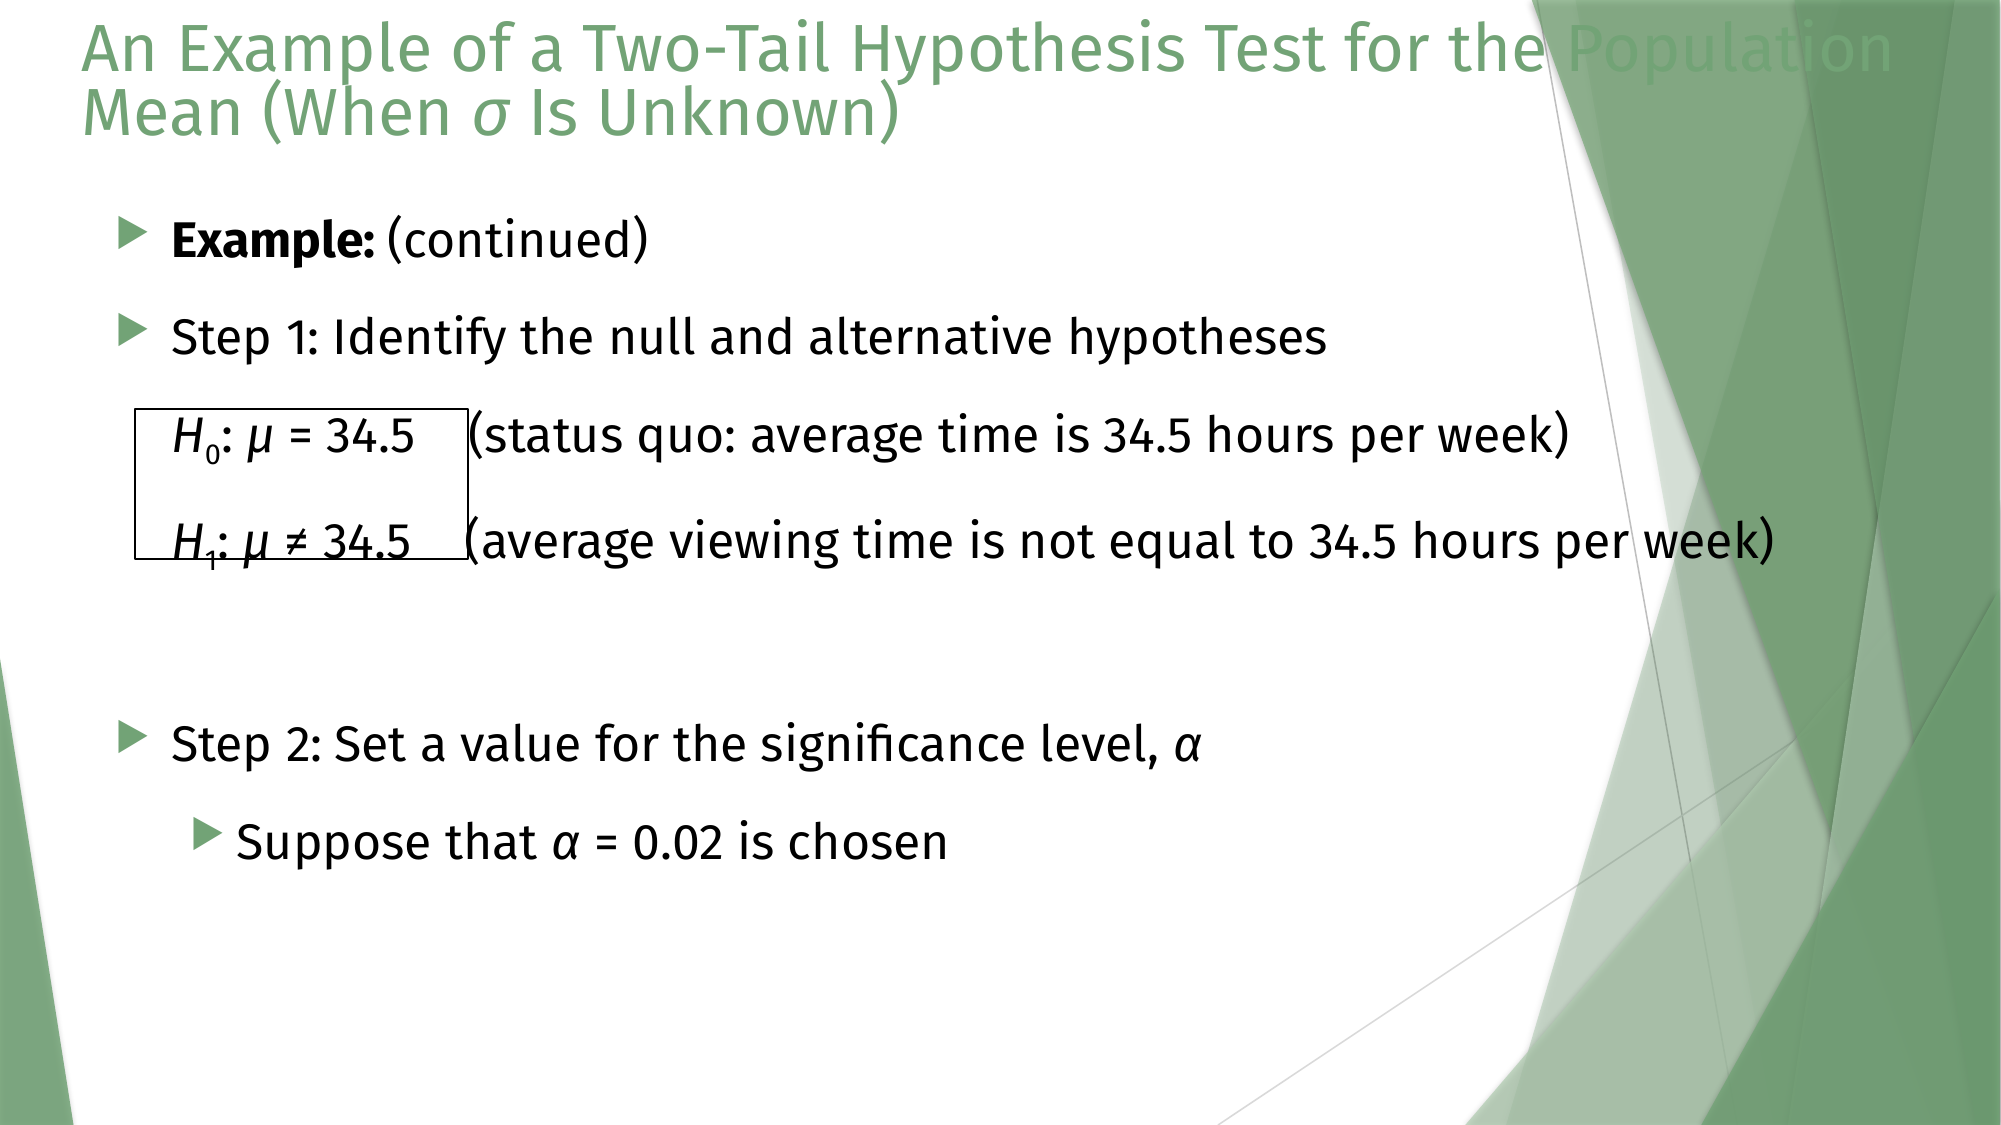

# An Example of a Two-Tail Hypothesis Test for the Population Mean (When σ Is Unknown)
Example: (continued)
Step 1: Identify the null and alternative hypotheses
	H0: μ = 34.5    (status quo: average time is 34.5 hours per week)
	H1: μ ≠ 34.5    (average viewing time is not equal to 34.5 hours per week)

Step 2: Set a value for the significance level, α
Suppose that α = 0.02 is chosen